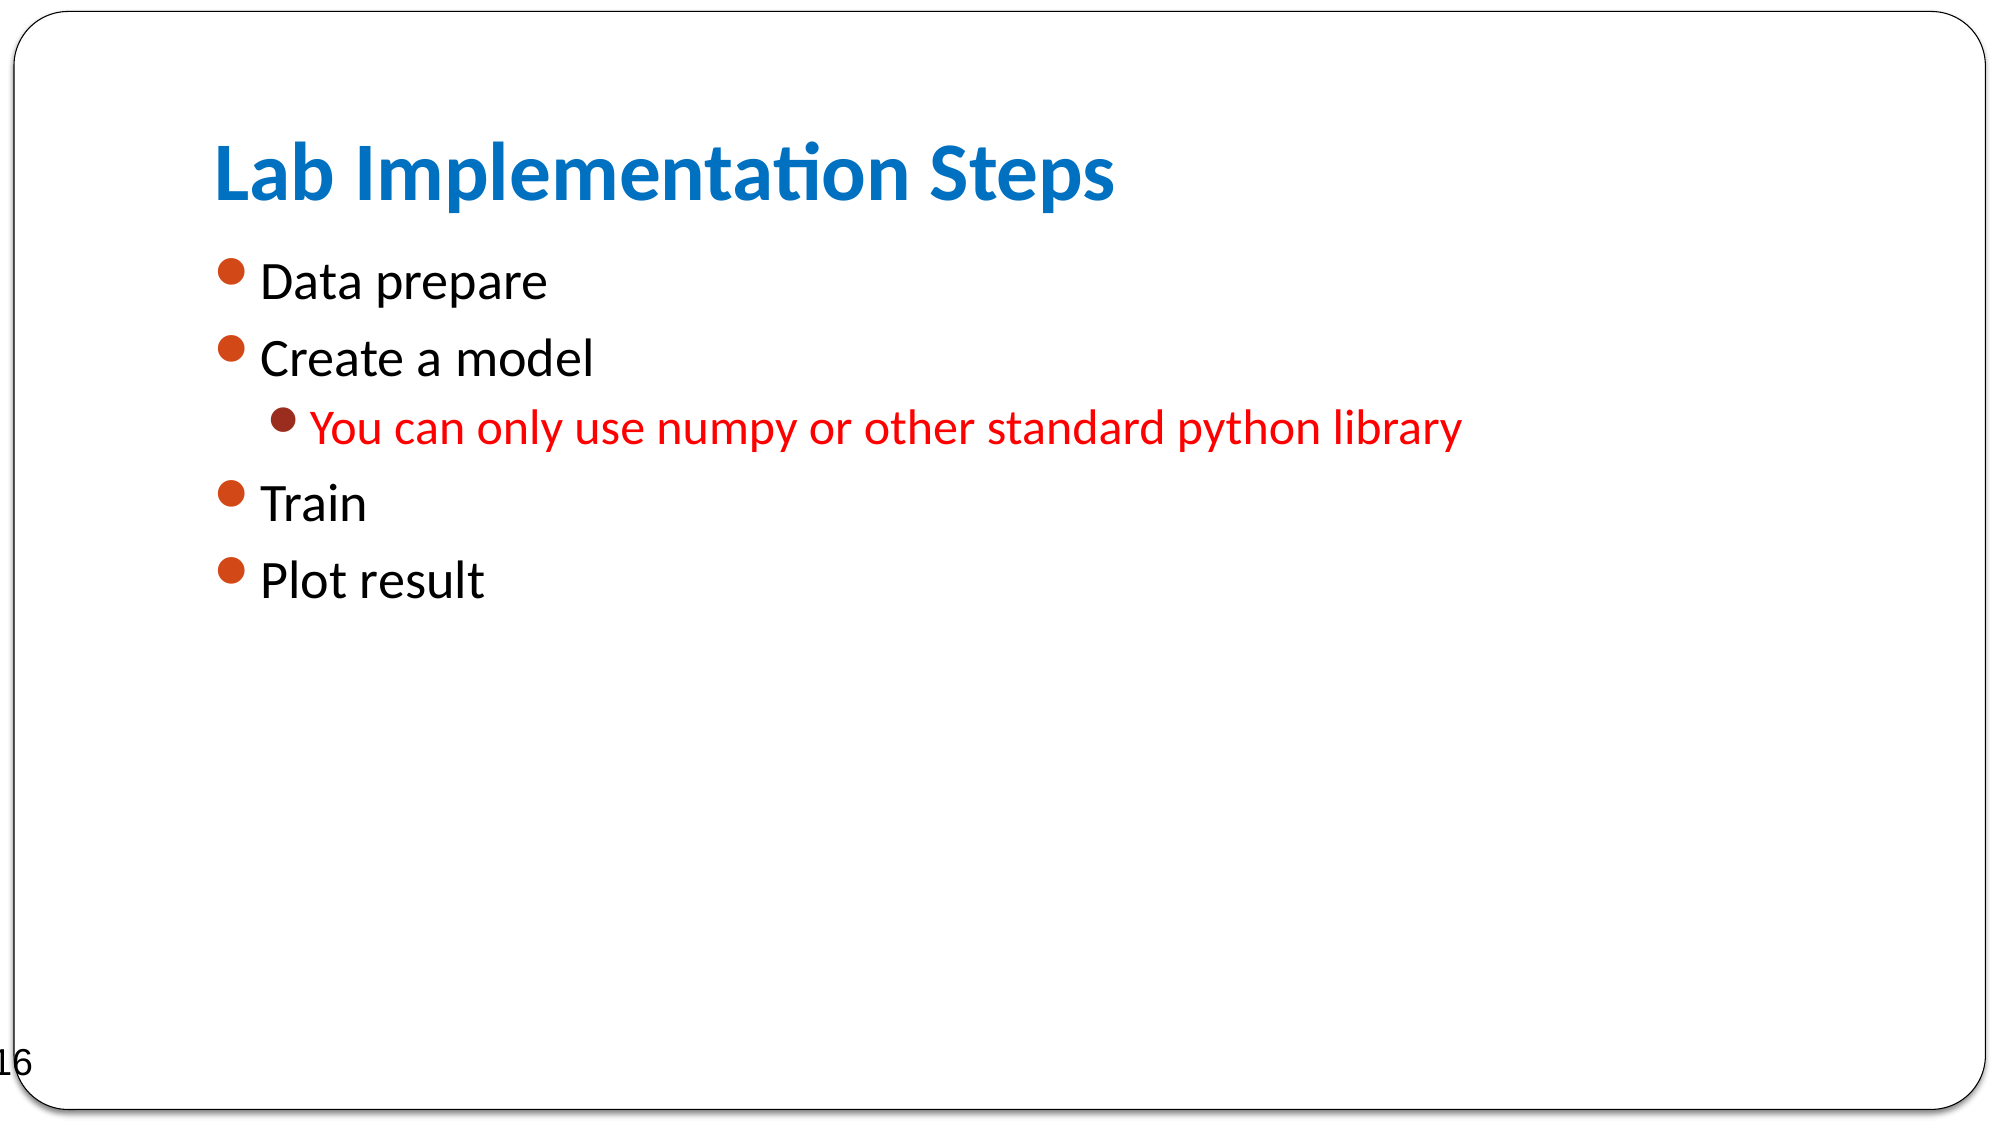

# Lab Implementation Steps
Data prepare
Create a model
You can only use numpy or other standard python library
Train
Plot result